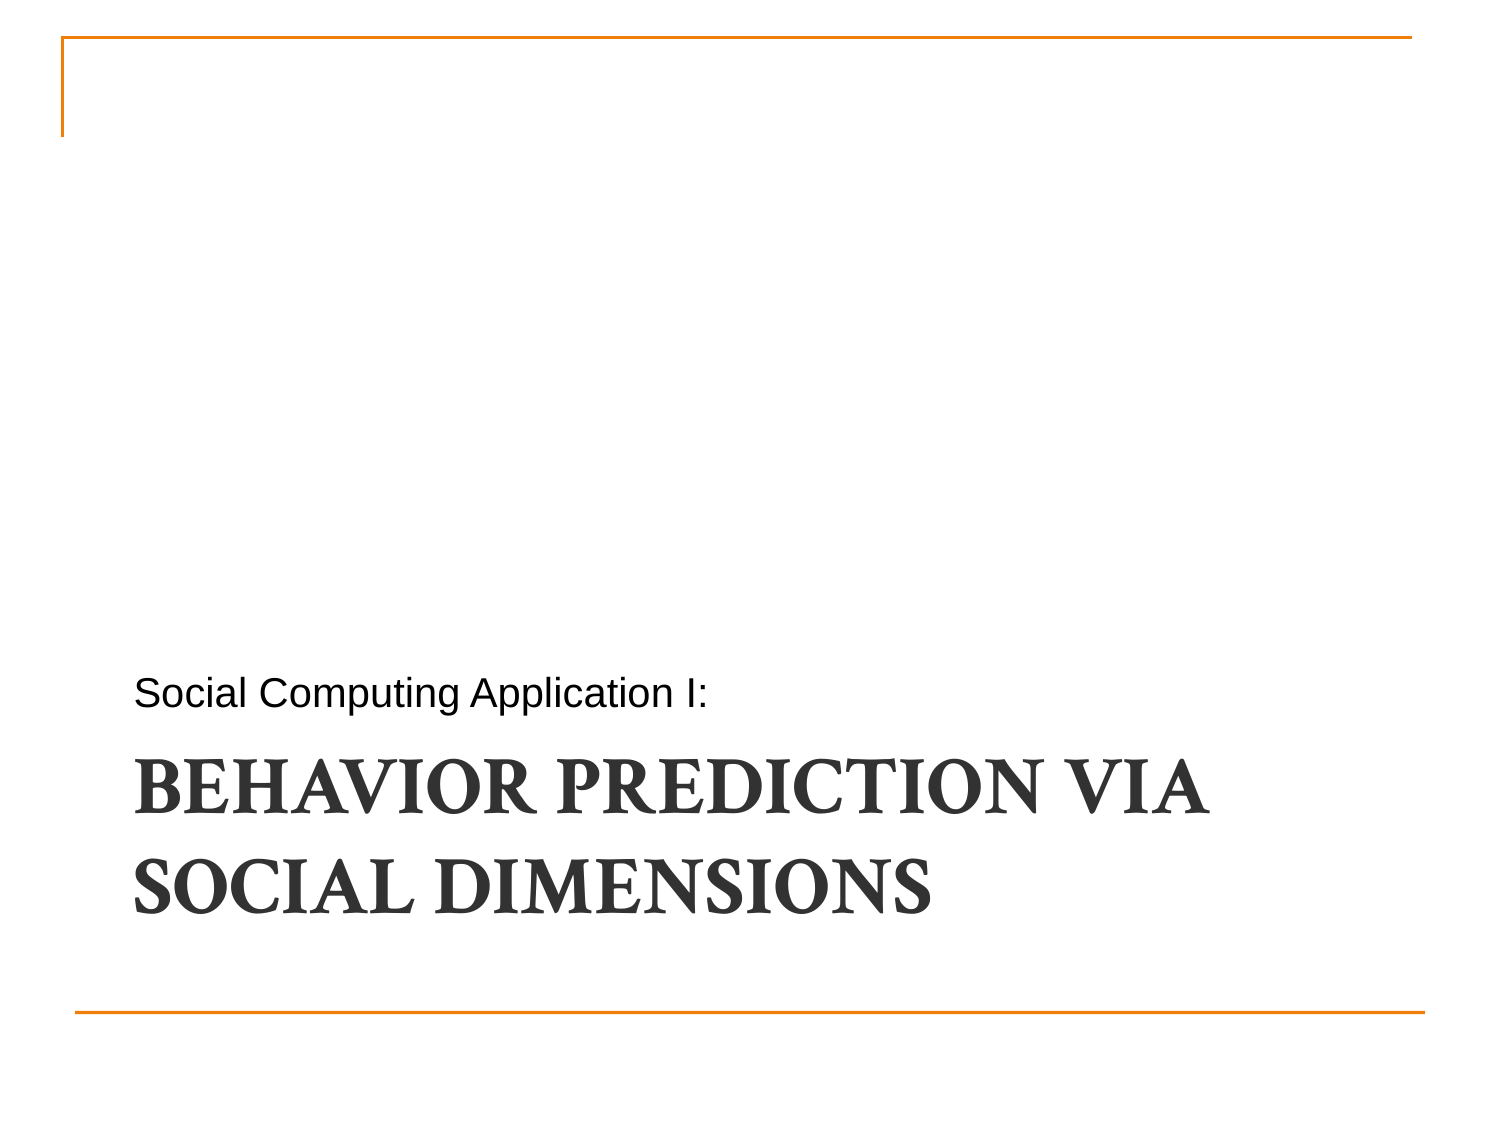

Social Computing Application I:
# Behavior Prediction via Social Dimensions